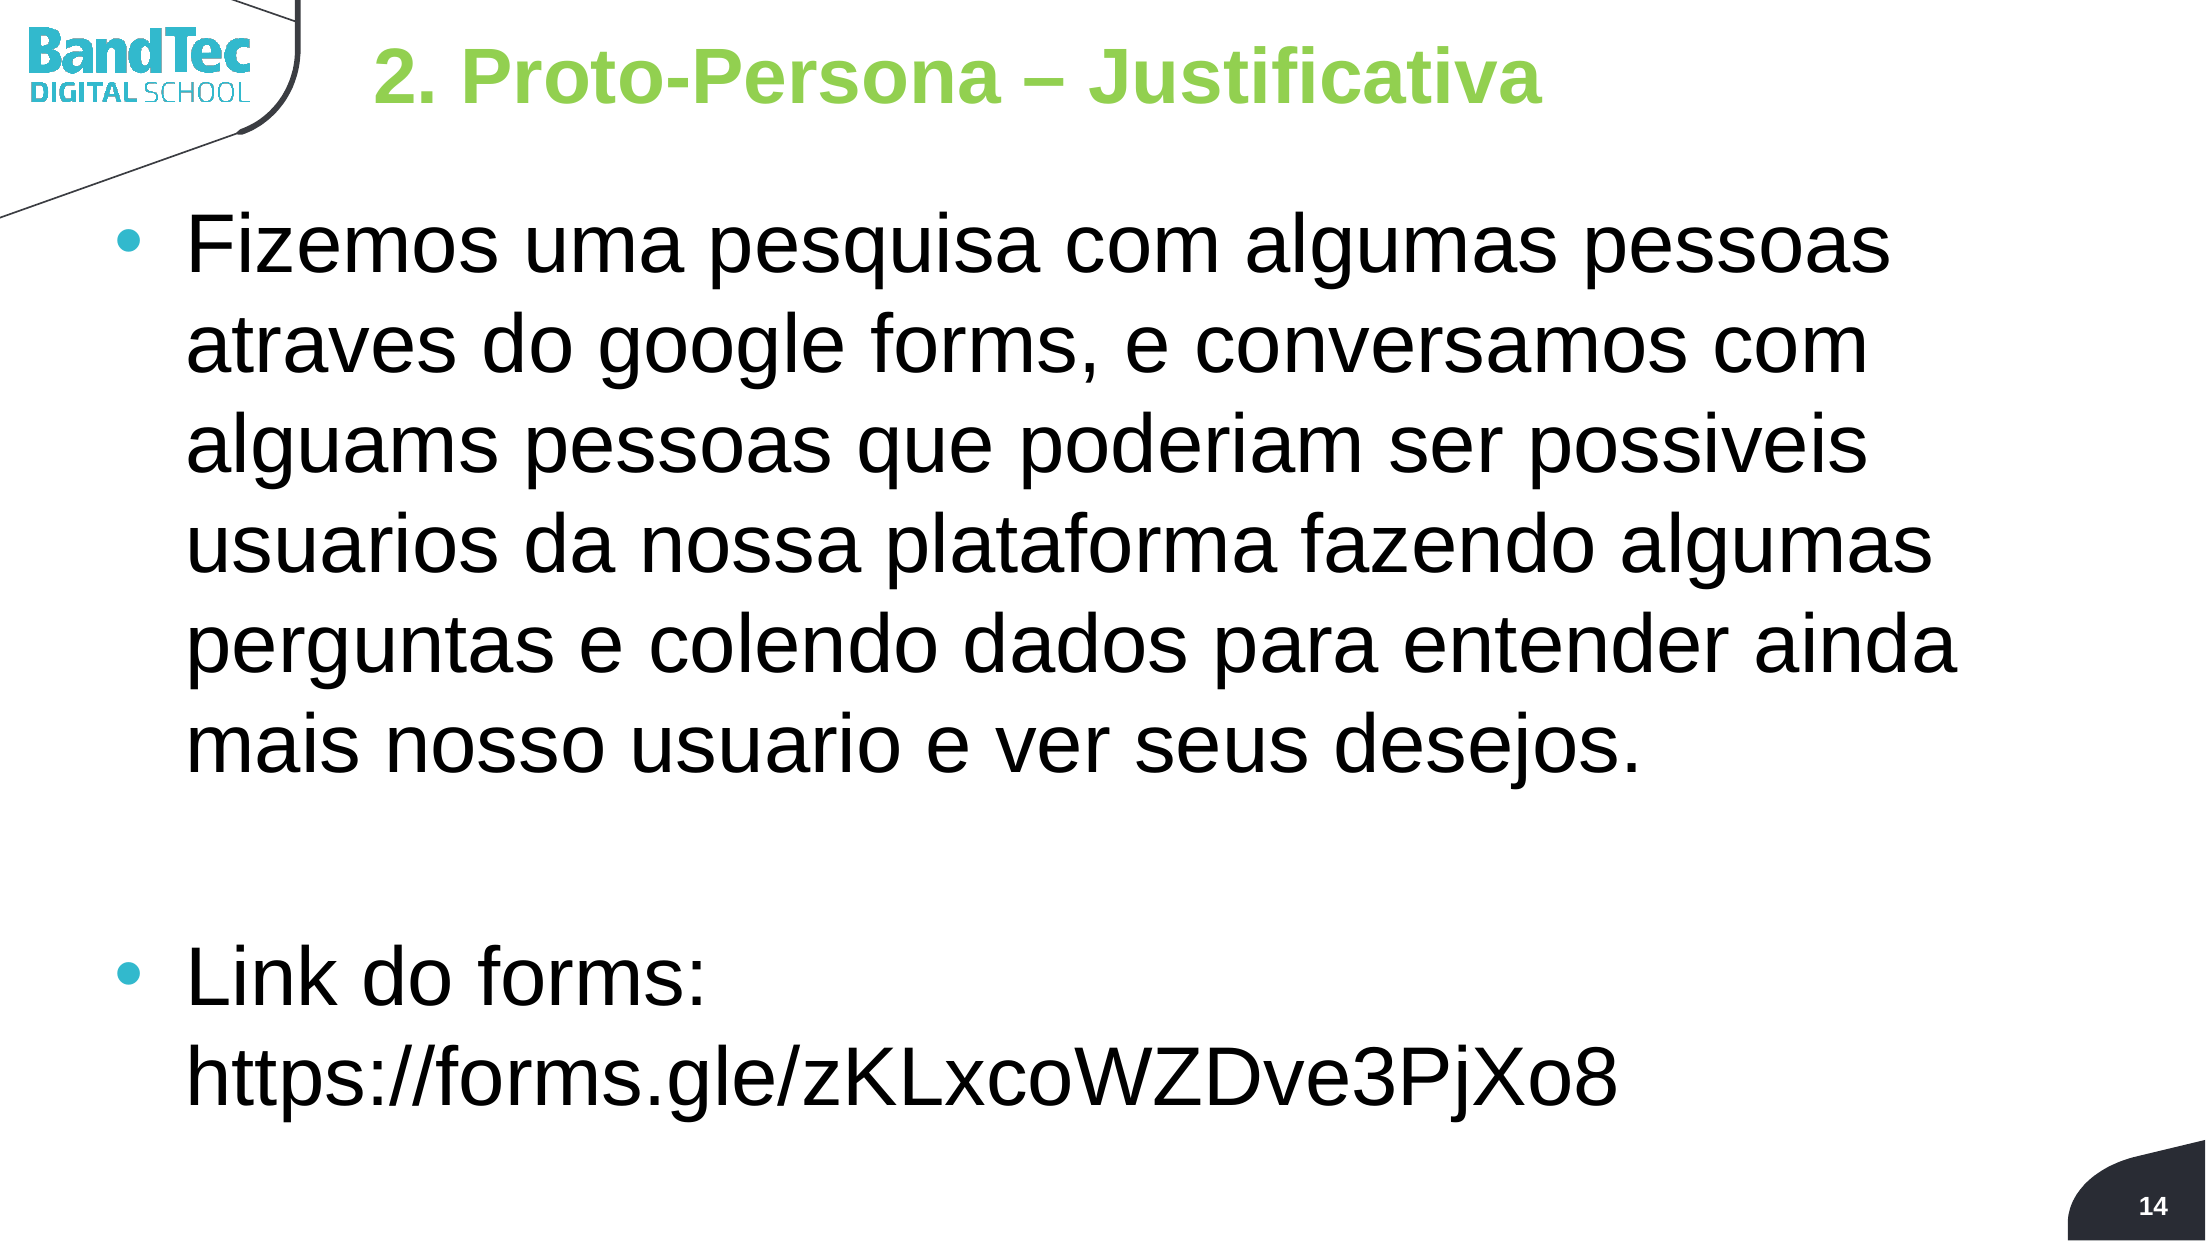

2. Proto-Persona – Justificativa
Fizemos uma pesquisa com algumas pessoas atraves do google forms, e conversamos com alguams pessoas que poderiam ser possiveis usuarios da nossa plataforma fazendo algumas perguntas e colendo dados para entender ainda mais nosso usuario e ver seus desejos.

Link do forms: https://forms.gle/zKLxcoWZDve3PjXo8

14